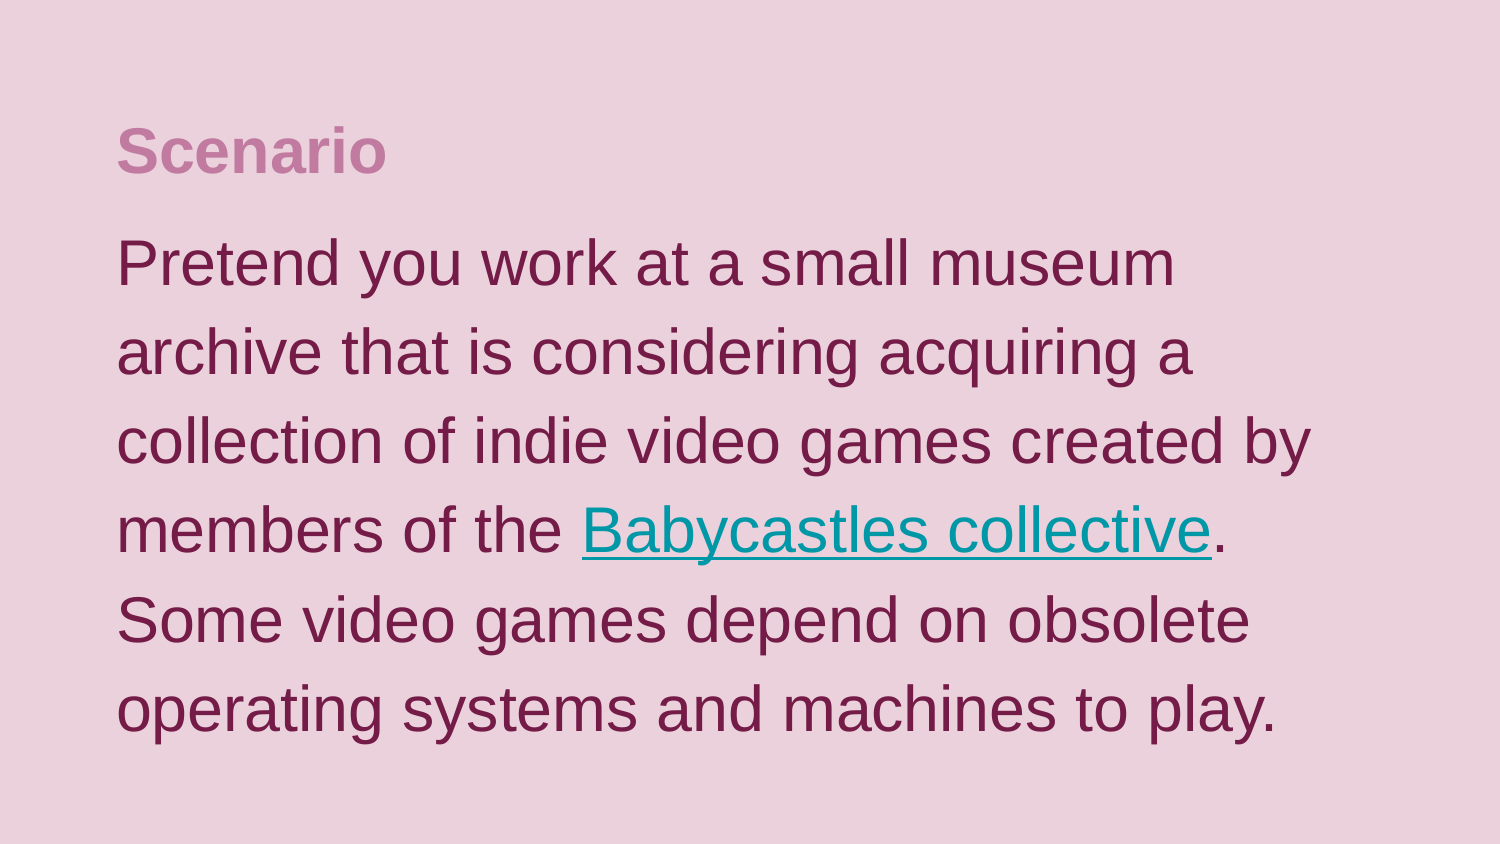

Scenario
Pretend you work at a small museum archive that is considering acquiring a collection of indie video games created by members of the Babycastles collective. Some video games depend on obsolete operating systems and machines to play.